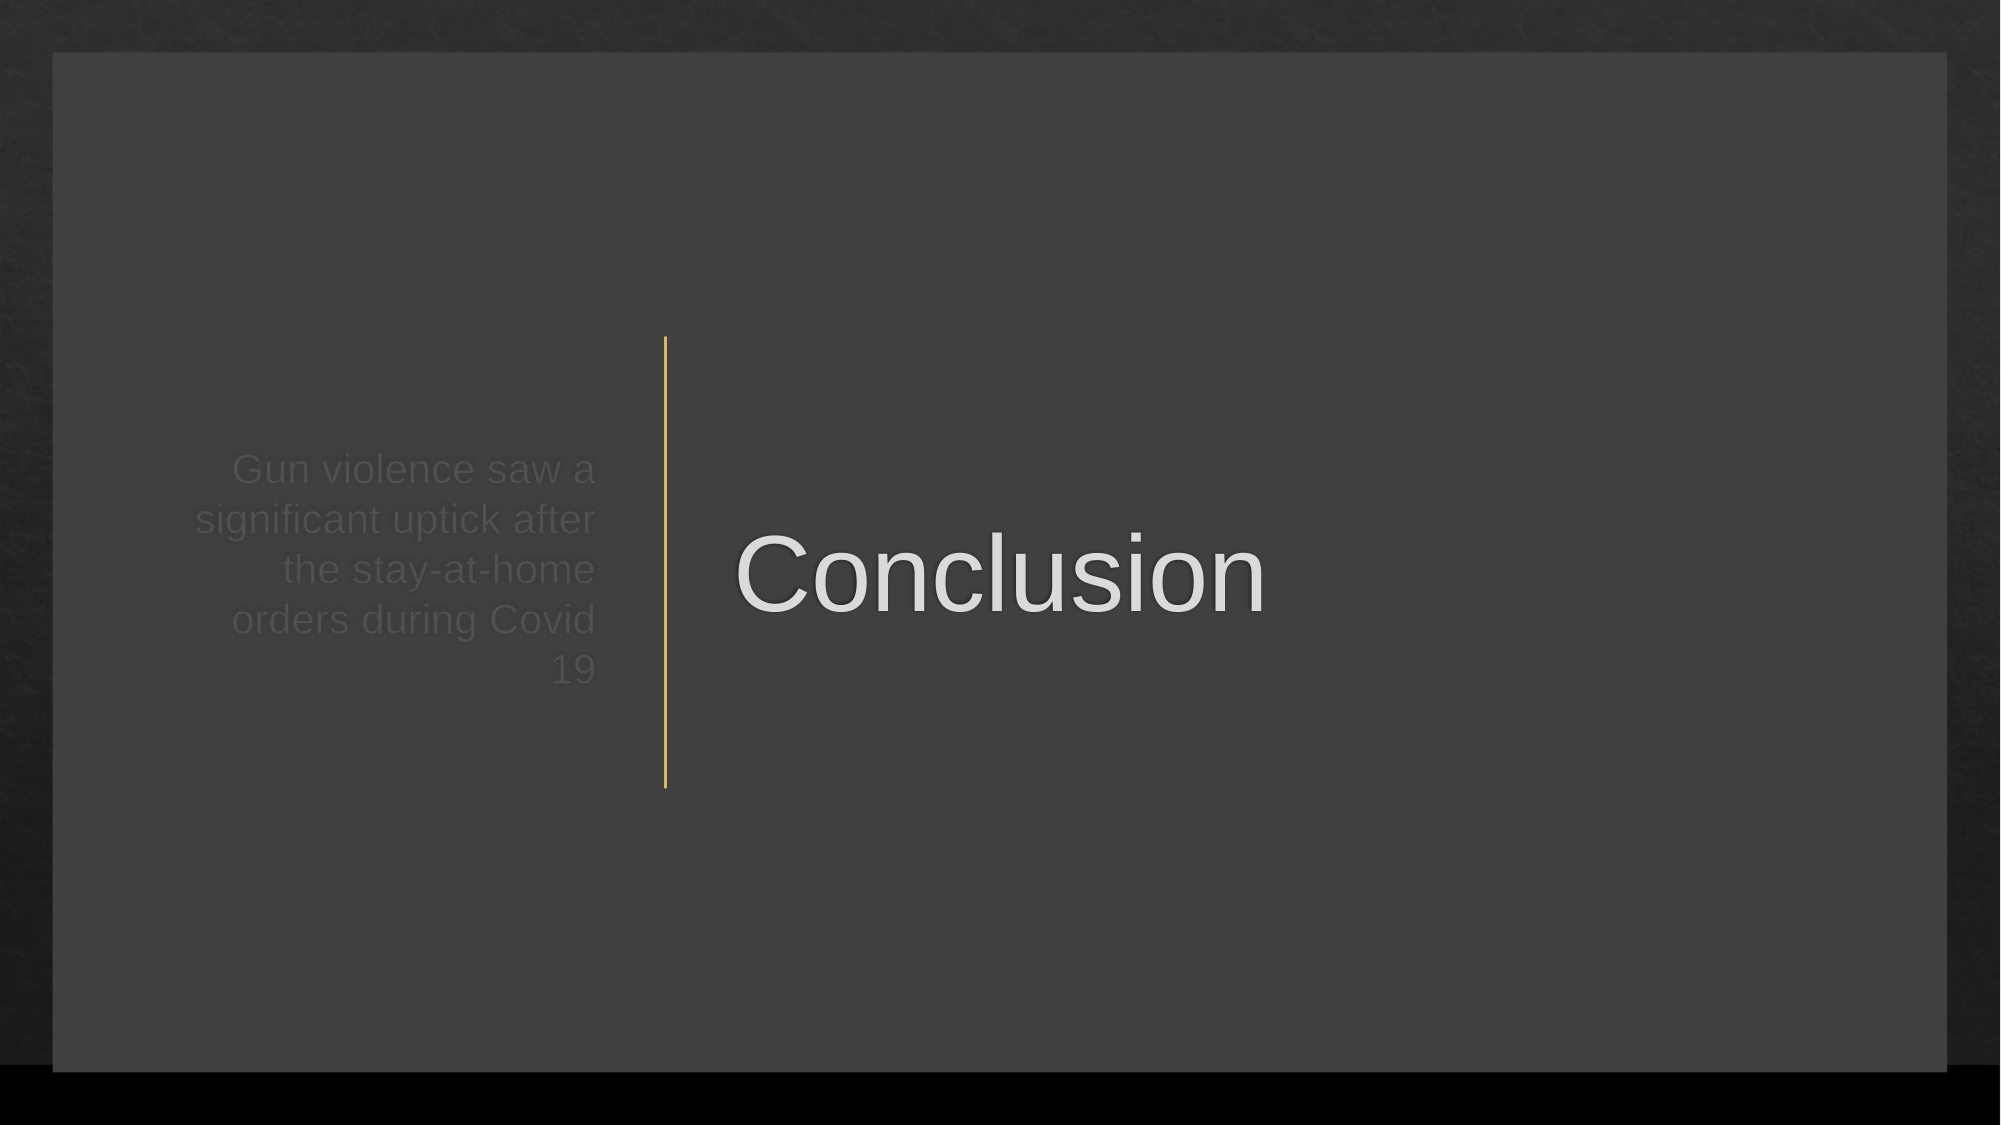

Gun violence saw a significant uptick after the stay-at-home orders during Covid 19
# Conclusion